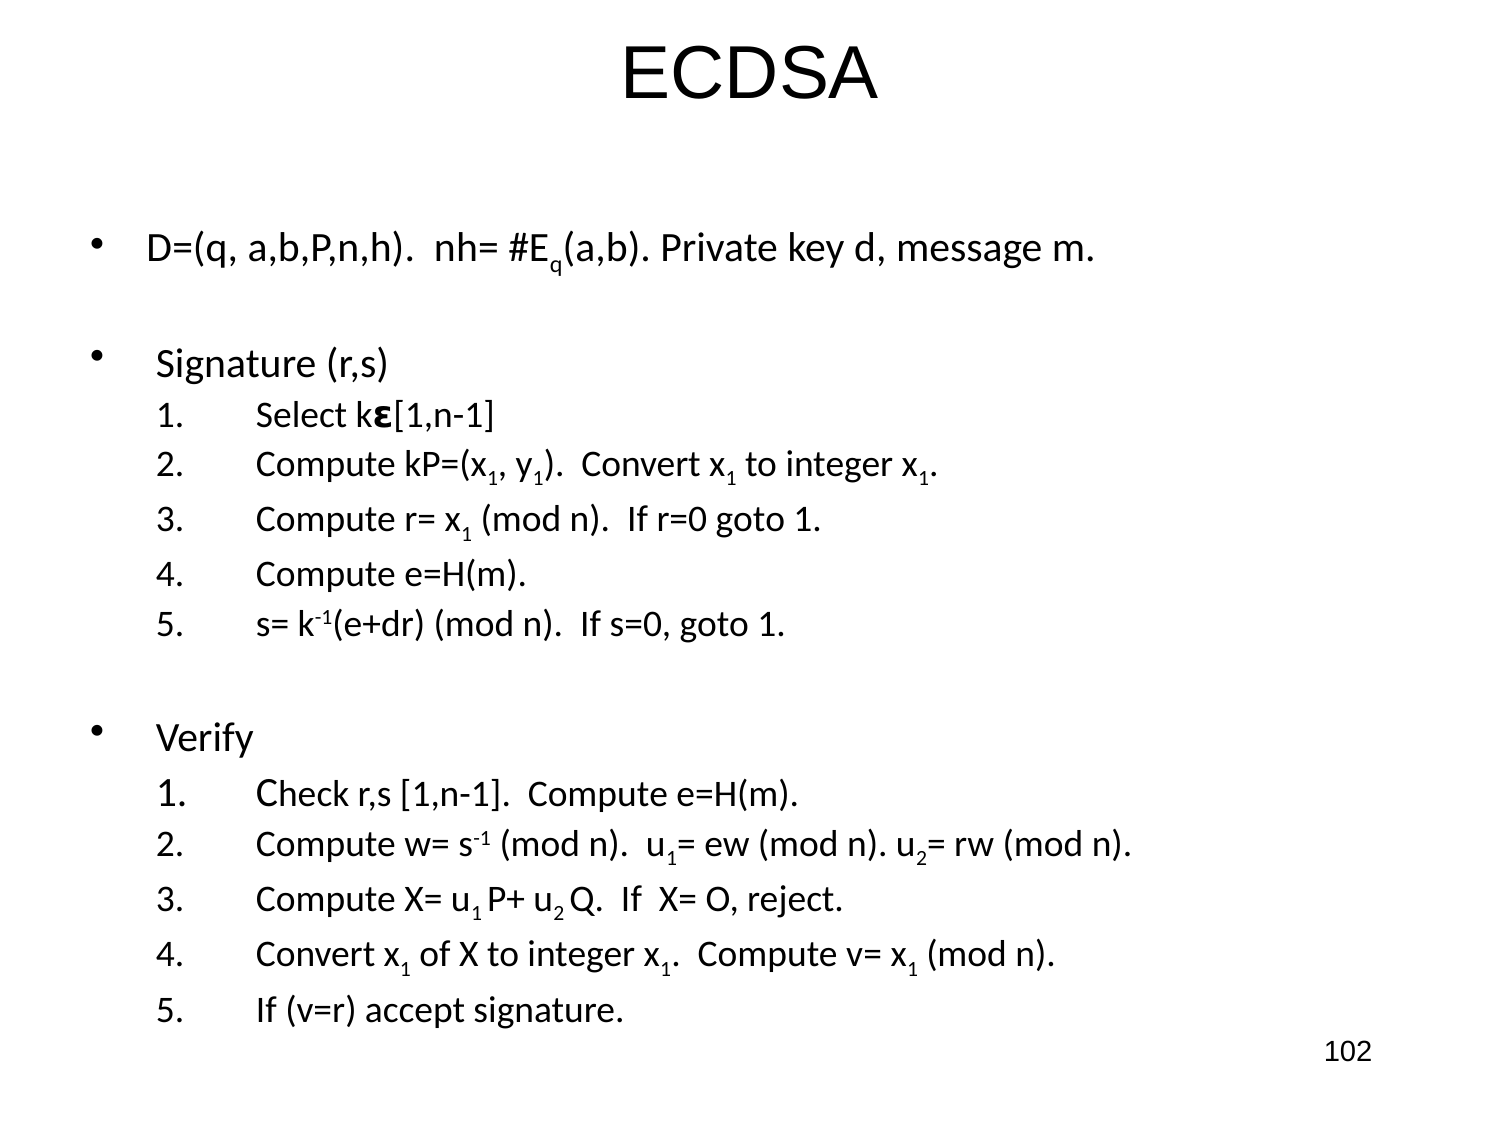

# ECDSA
D=(q, a,b,P,n,h).  nh= #Eq(a,b). Private key d, message m.

 Signature (r,s)
Select k𝝴[1,n-1]
Compute kP=(x1, y1).  Convert x1 to integer x1.
Compute r= x1 (mod n).  If r=0 goto 1.
Compute e=H(m).
s= k-1(e+dr) (mod n).  If s=0, goto 1.

 Verify
Check r,s [1,n-1].  Compute e=H(m).
Compute w= s-1 (mod n).  u1= ew (mod n). u2= rw (mod n).
Compute X= u1 P+ u2 Q.  If  X= O, reject.
Convert x1 of X to integer x1.  Compute v= x1 (mod n).
If (v=r) accept signature.
102